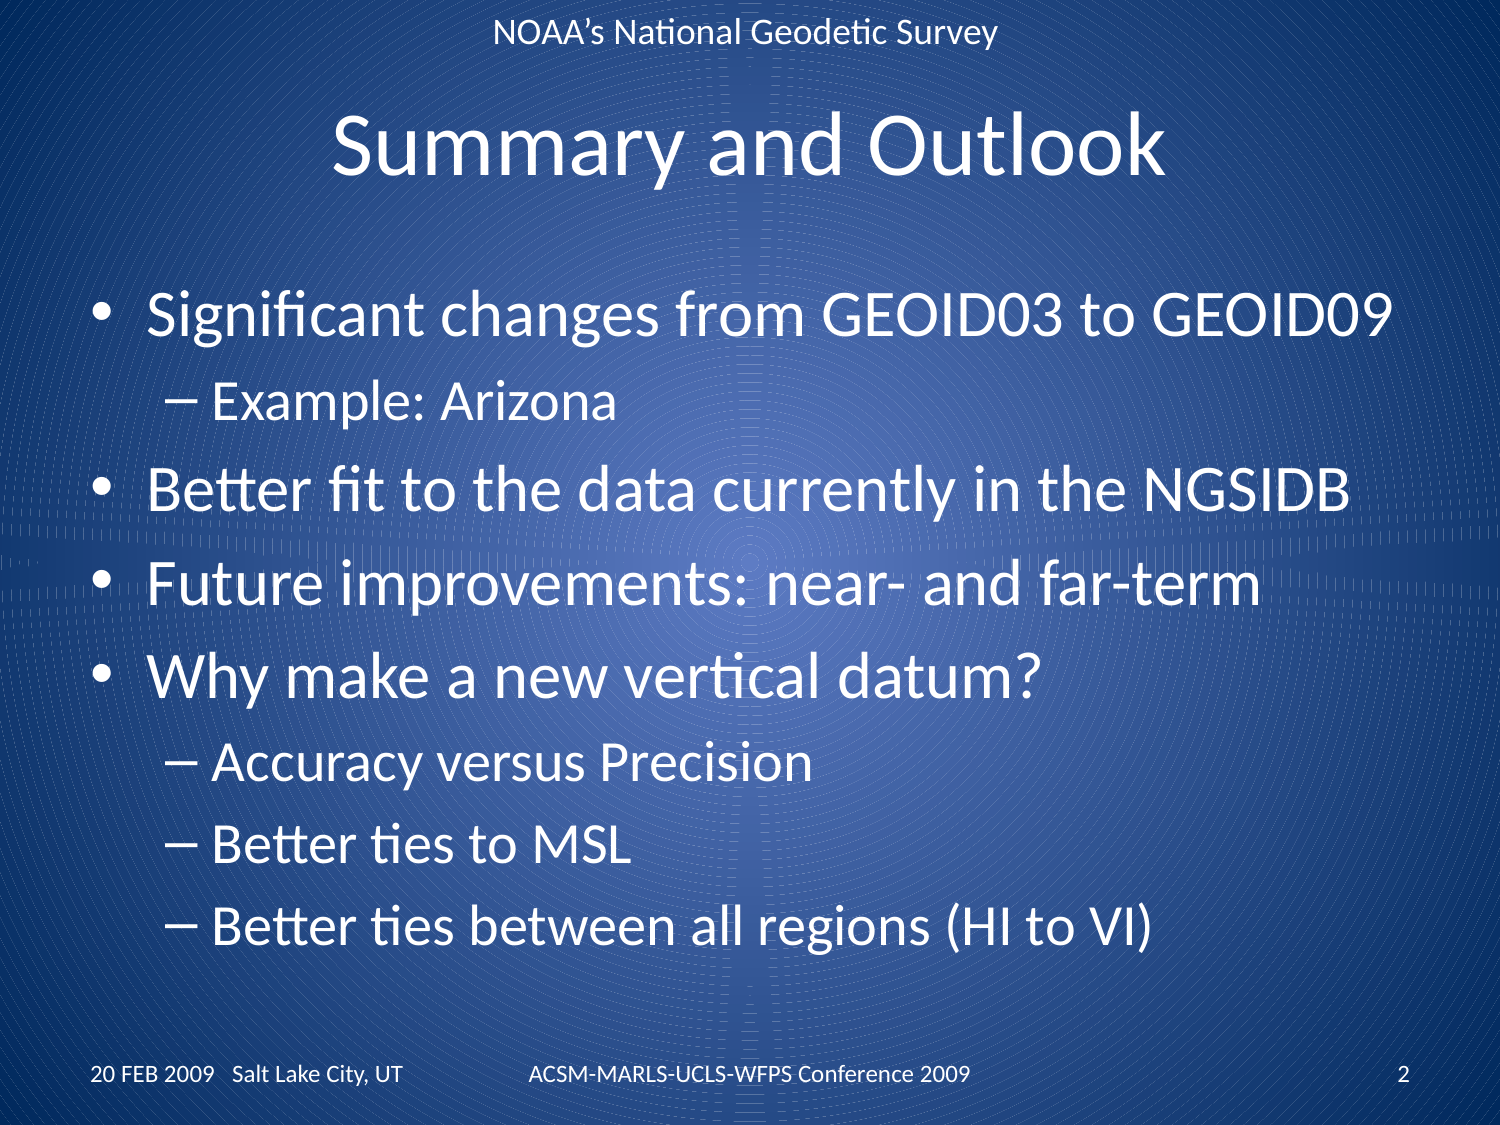

# Summary and Outlook
Significant changes from GEOID03 to GEOID09
Example: Arizona
Better fit to the data currently in the NGSIDB
Future improvements: near- and far-term
Why make a new vertical datum?
Accuracy versus Precision
Better ties to MSL
Better ties between all regions (HI to VI)
20 FEB 2009   Salt Lake City, UT
ACSM-MARLS-UCLS-WFPS Conference 2009
2